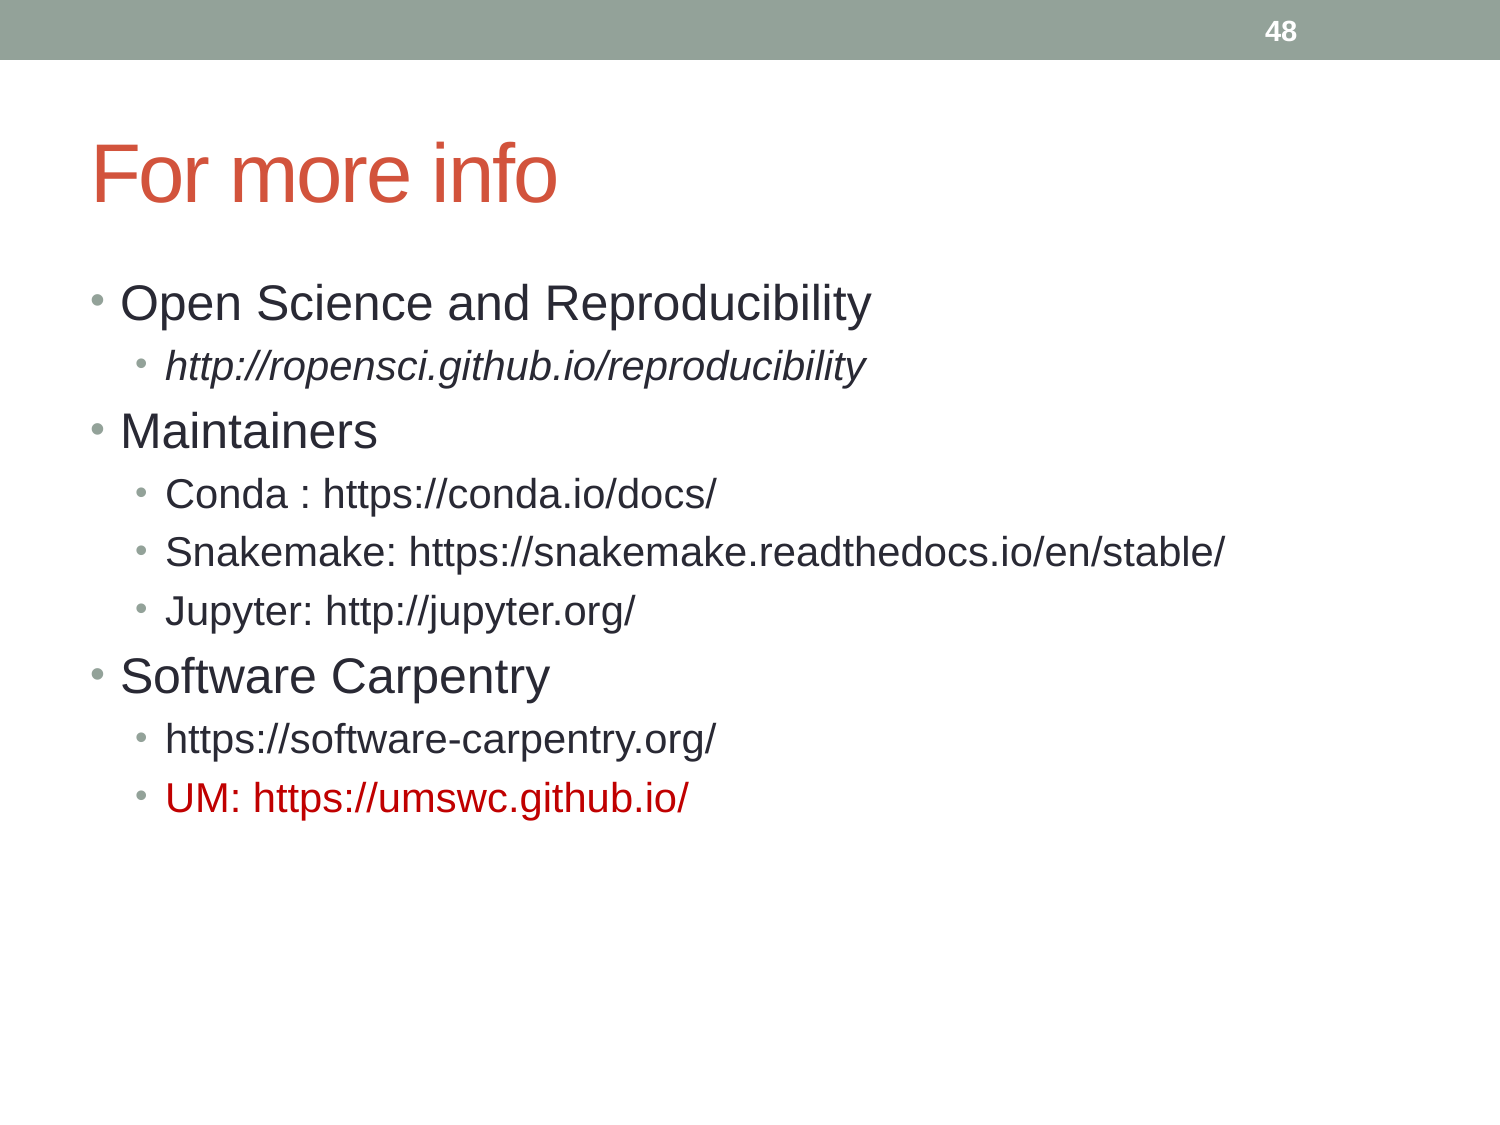

48
# For more info
Open Science and Reproducibility
http://ropensci.github.io/reproducibility
Maintainers
Conda : https://conda.io/docs/
Snakemake: https://snakemake.readthedocs.io/en/stable/
Jupyter: http://jupyter.org/
Software Carpentry
https://software-carpentry.org/
UM: https://umswc.github.io/